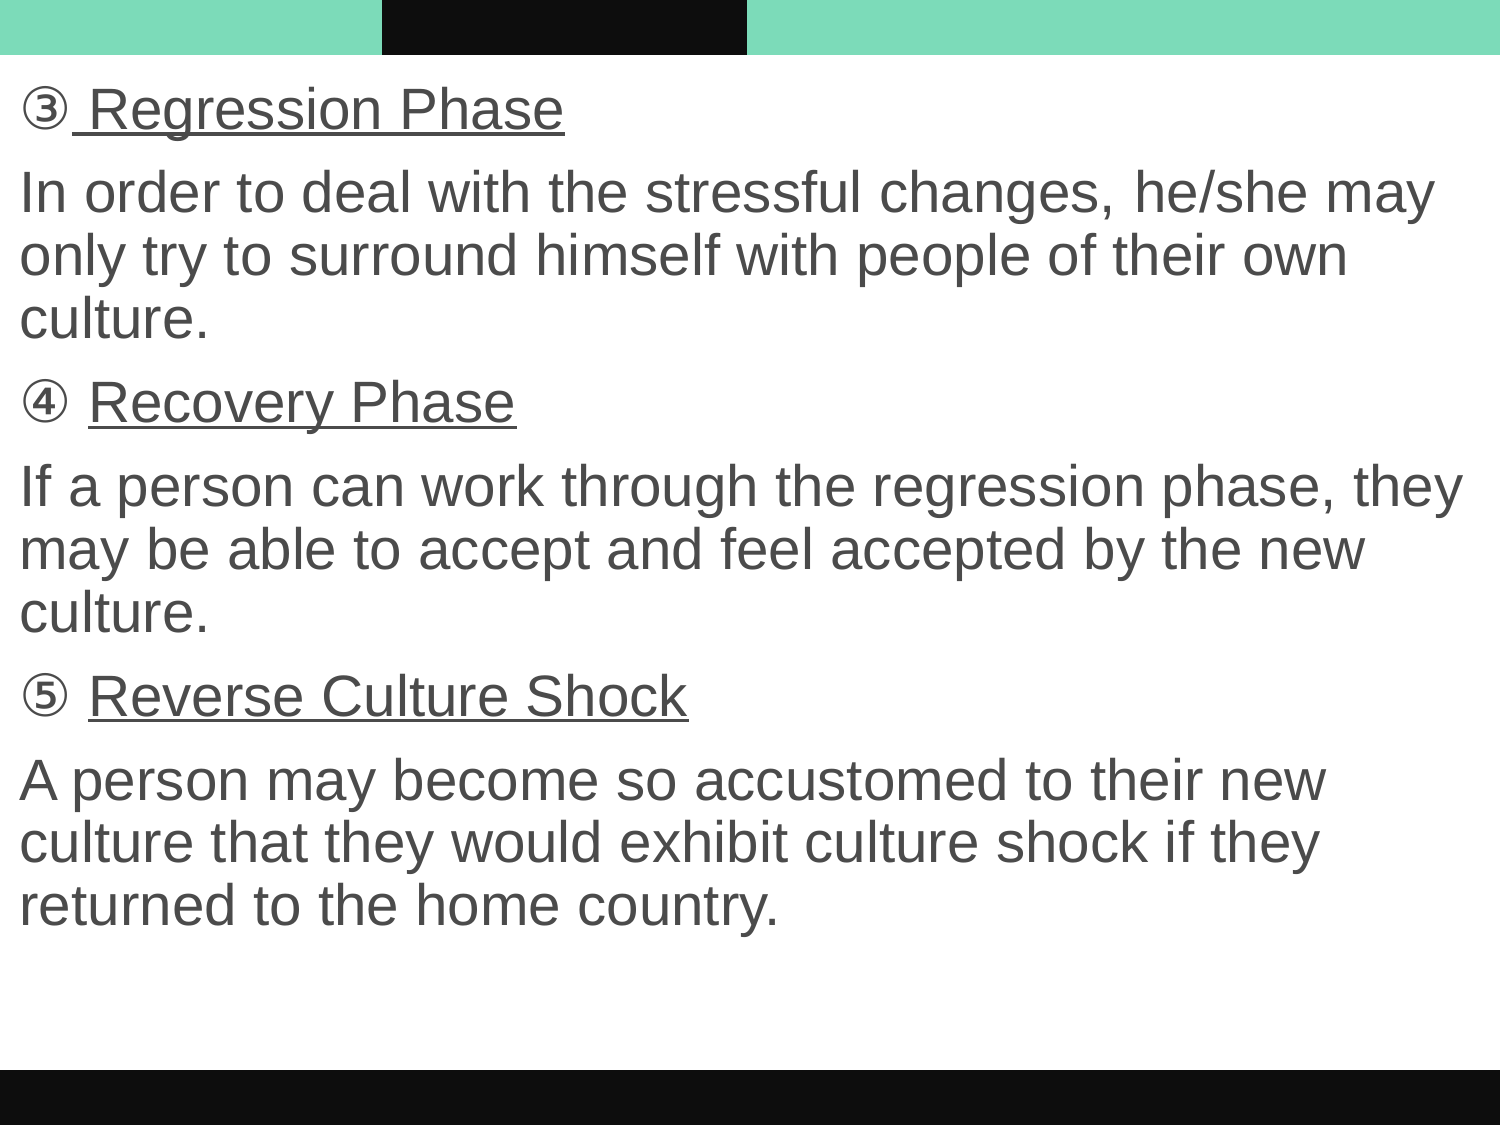

③ Regression Phase
In order to deal with the stressful changes, he/she may only try to surround himself with people of their own culture.
④ Recovery Phase
If a person can work through the regression phase, they may be able to accept and feel accepted by the new culture.
⑤ Reverse Culture Shock
A person may become so accustomed to their new culture that they would exhibit culture shock if they returned to the home country.

#